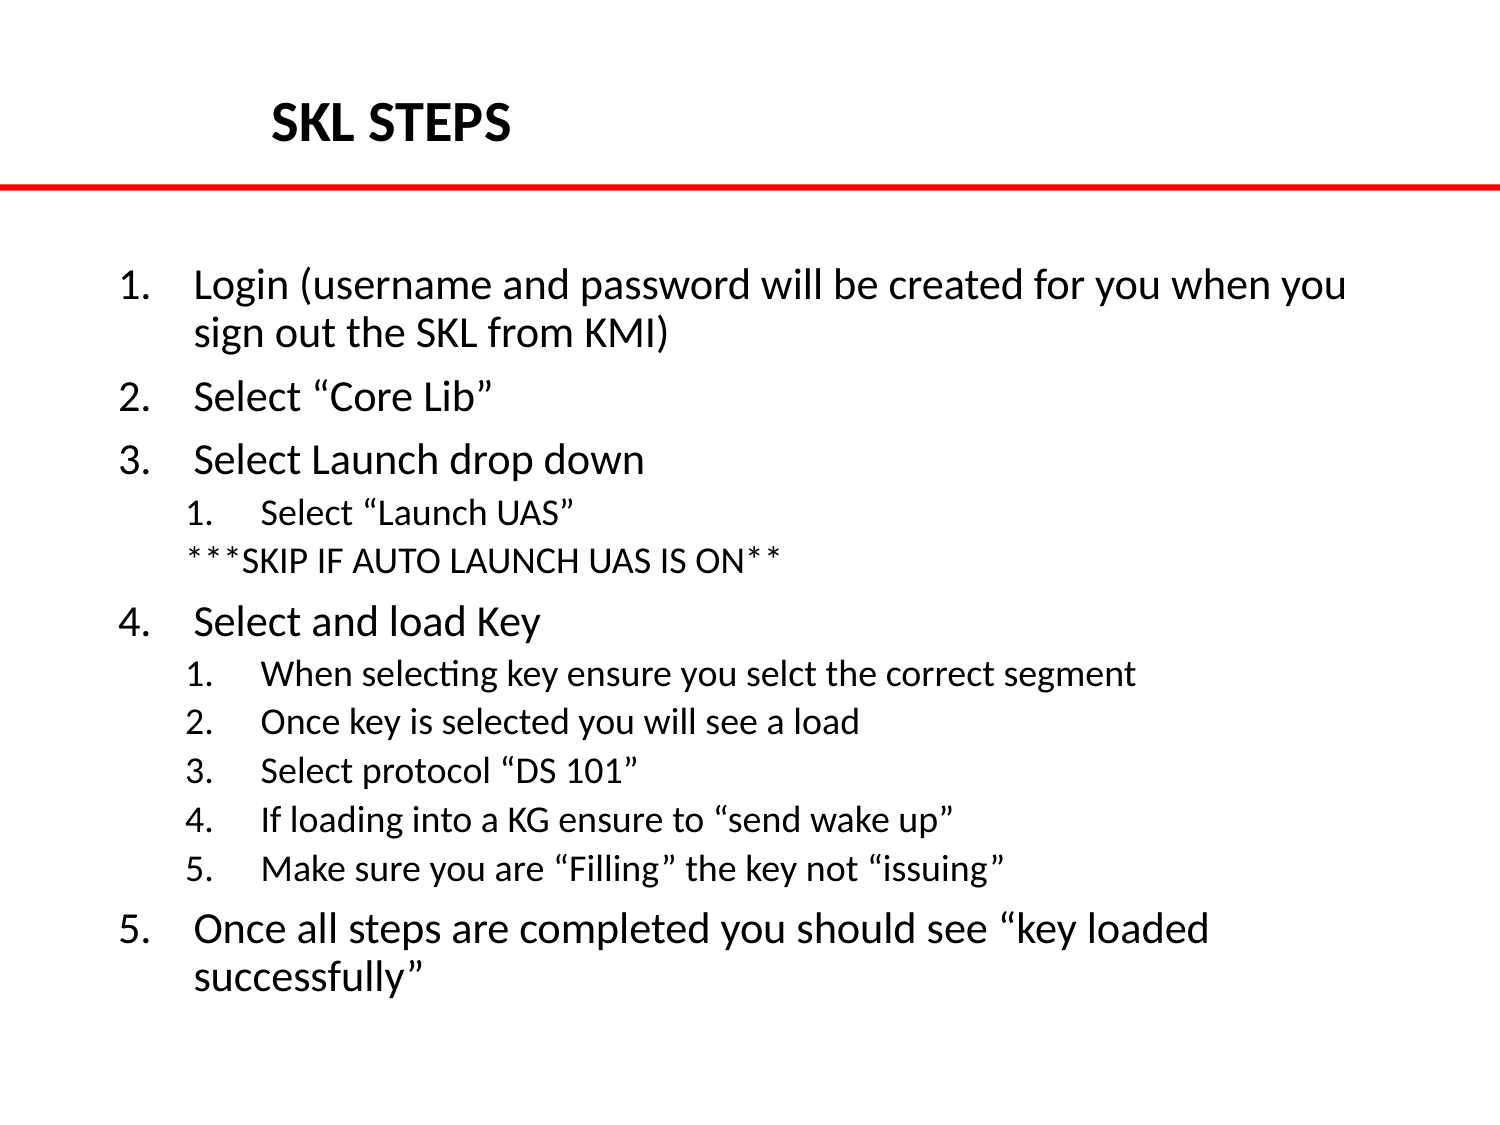

# SKL STEPS

Login (username and password will be created for you when you sign out the SKL from KMI)
Select “Core Lib”
Select Launch drop down
Select “Launch UAS”
***SKIP IF AUTO LAUNCH UAS IS ON**
Select and load Key
When selecting key ensure you selct the correct segment
Once key is selected you will see a load
Select protocol “DS 101”
If loading into a KG ensure to “send wake up”
Make sure you are “Filling” the key not “issuing”
Once all steps are completed you should see “key loaded successfully”